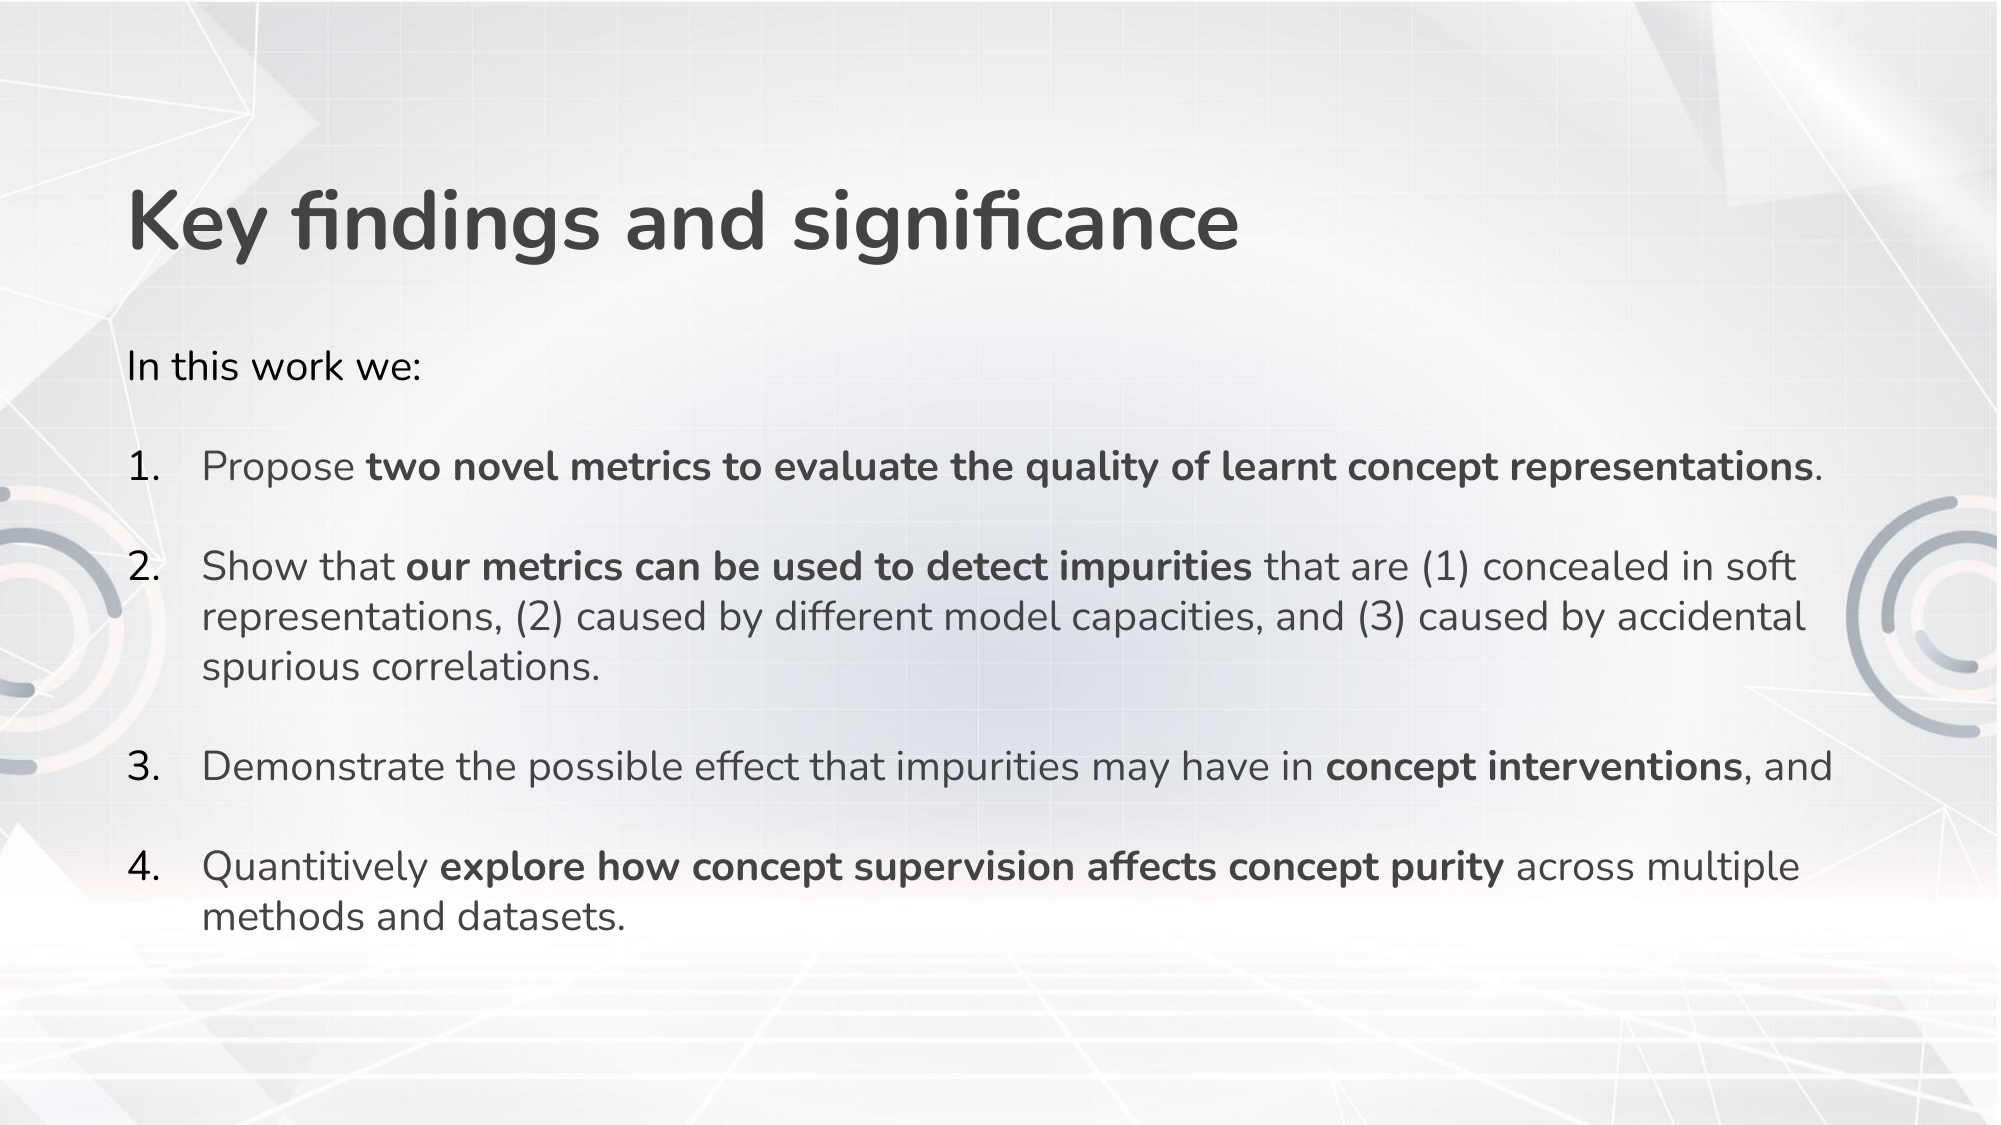

# Key findings and significance
In this work we:

Propose two novel metrics to evaluate the quality of learnt concept representations.
Show that our metrics can be used to detect impurities that are (1) concealed in soft representations, (2) caused by different model capacities, and (3) caused by accidental spurious correlations.
Demonstrate the possible effect that impurities may have in concept interventions, and
Quantitively explore how concept supervision affects concept purity across multiple methods and datasets.